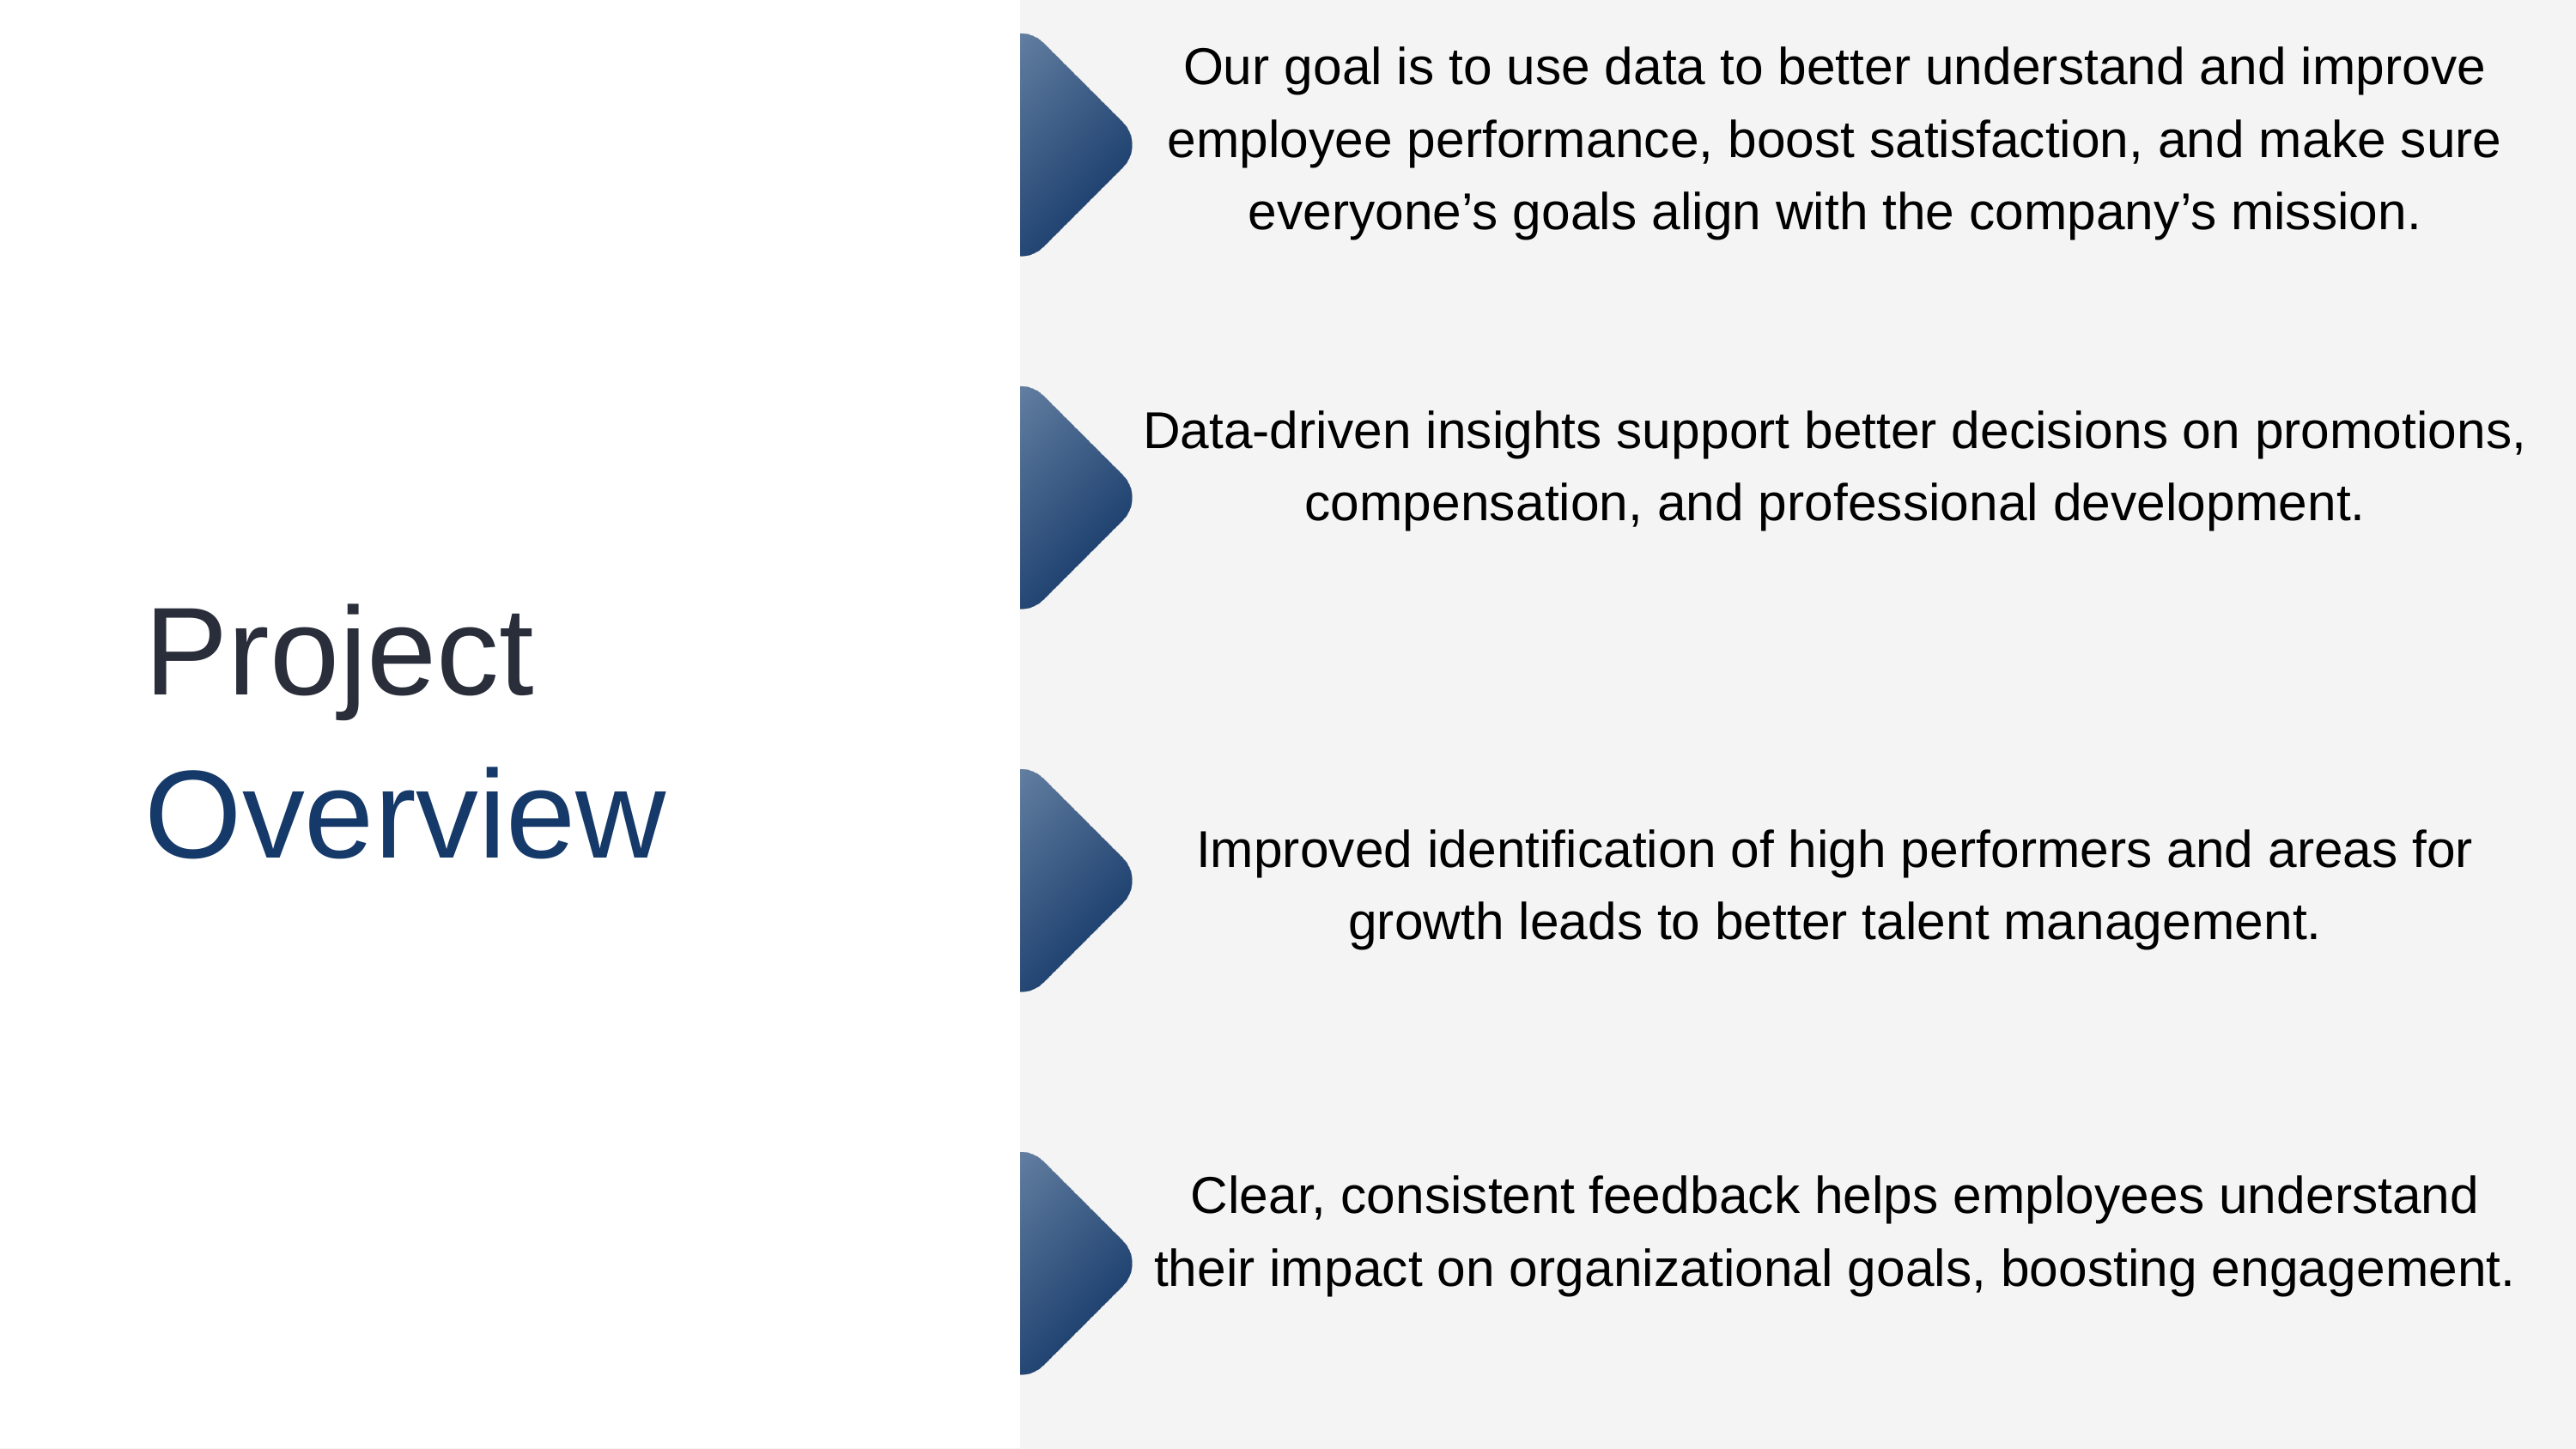

Our goal is to use data to better understand and improve employee performance, boost satisfaction, and make sure everyone’s goals align with the company’s mission.

Data-driven insights support better decisions on promotions, compensation, and professional development.
Project
Overview

Improved identification of high performers and areas for growth leads to better talent management.

Clear, consistent feedback helps employees understand their impact on organizational goals, boosting engagement.